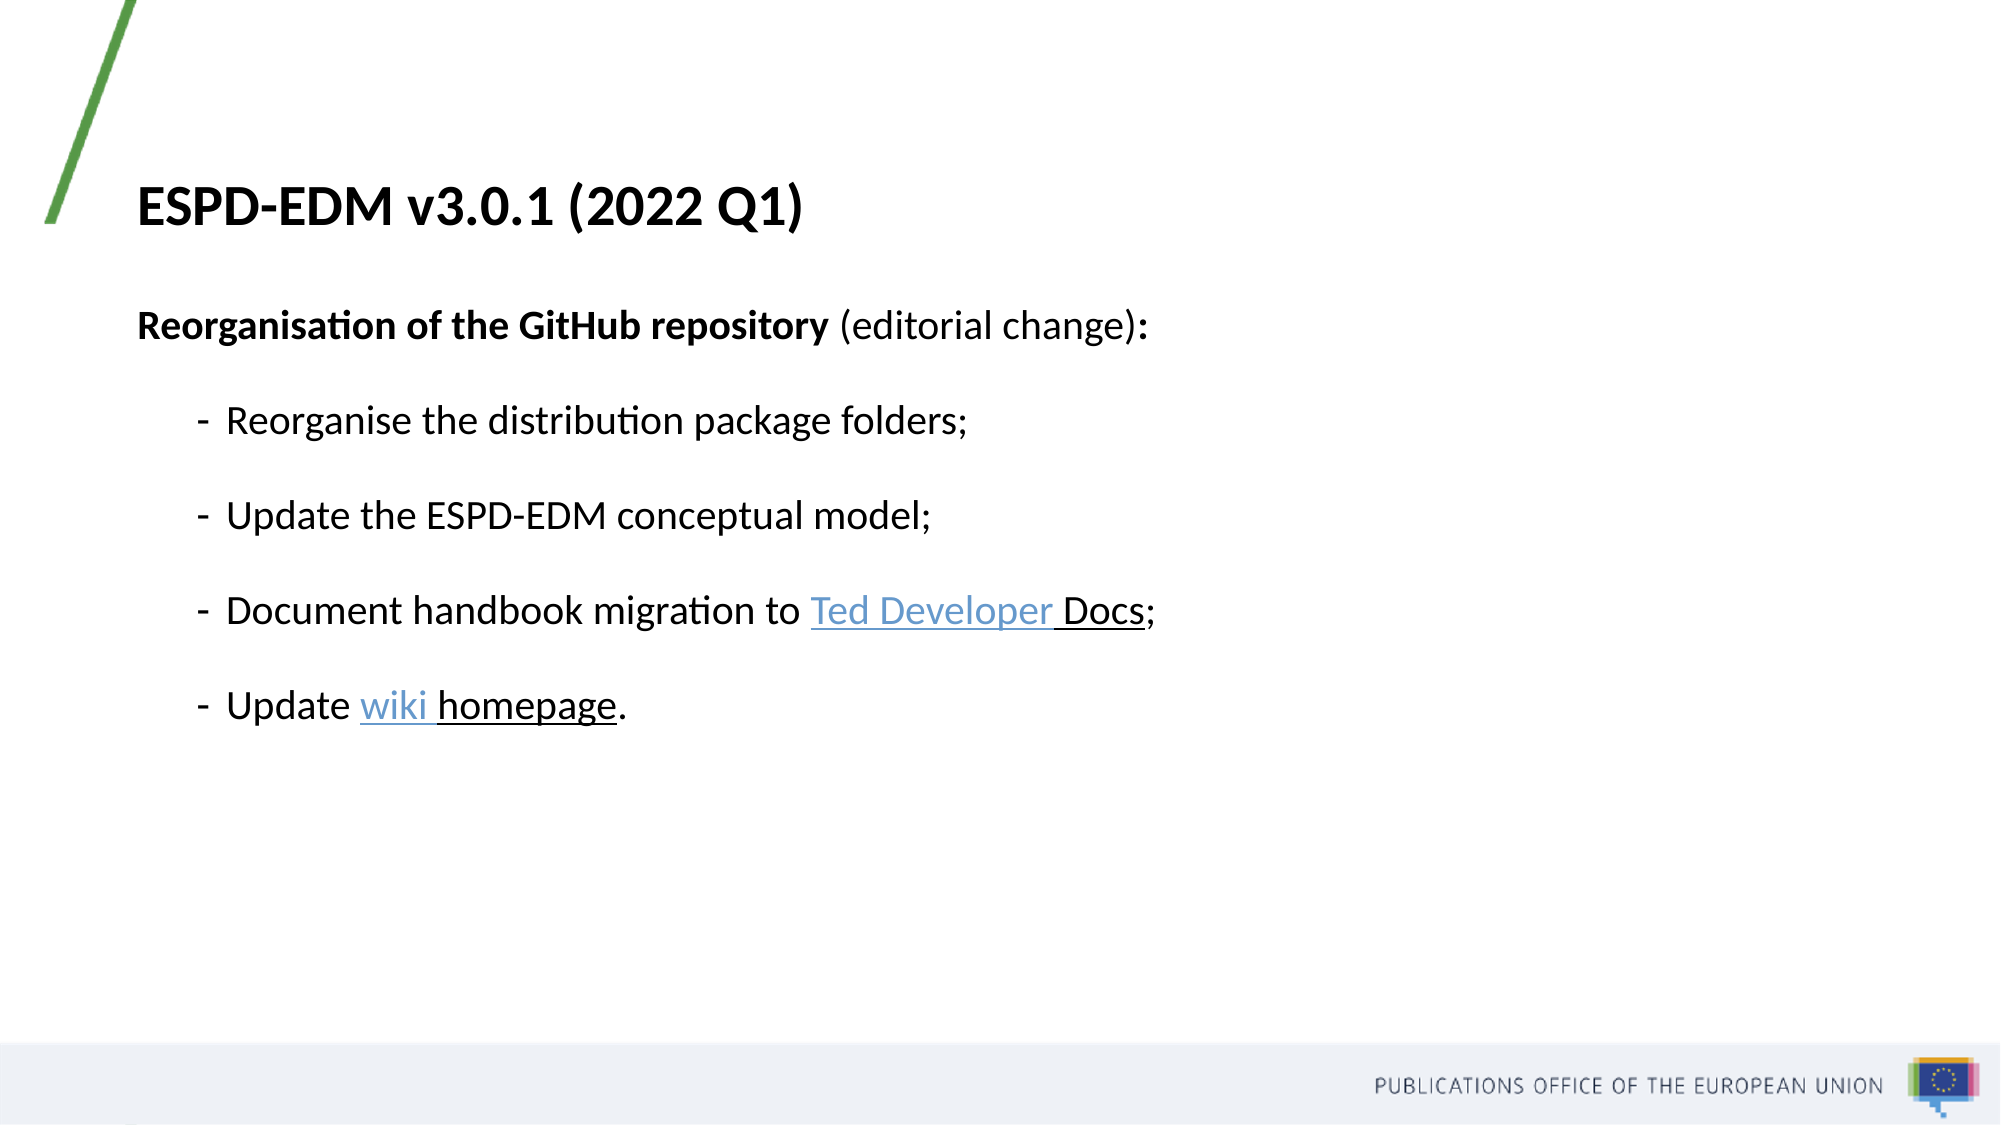

# ESPD-EDM v3.0.1 (2022 Q1)
Reorganisation of the GitHub repository (editorial change):
Reorganise the distribution package folders;
Update the ESPD-EDM conceptual model;
Document handbook migration to Ted Developer Docs;
Update wiki homepage.